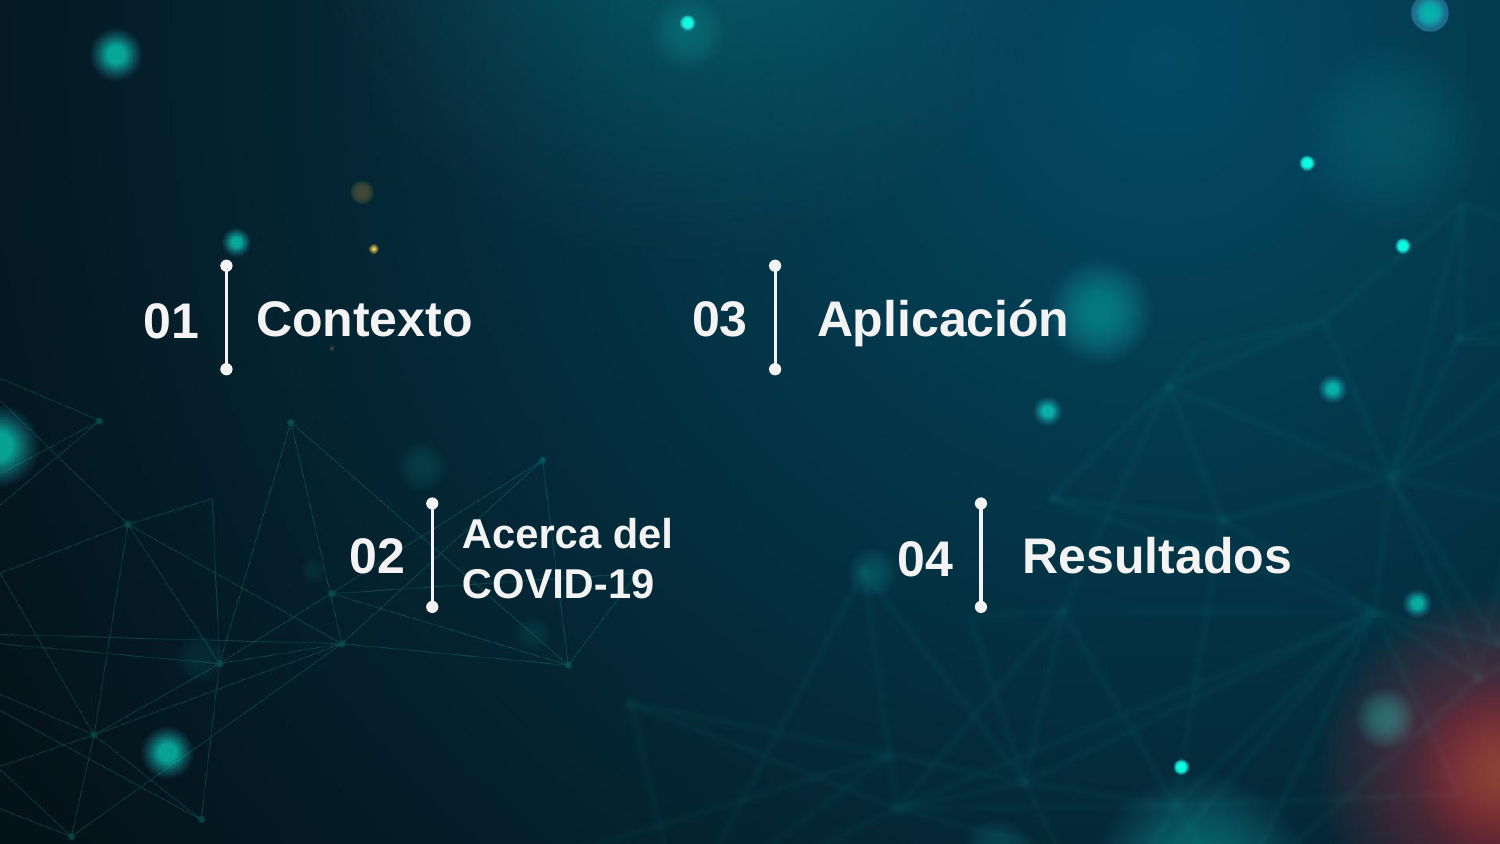

# Contexto
03
Aplicación
01
02
Resultados
Acerca del COVID-19
04